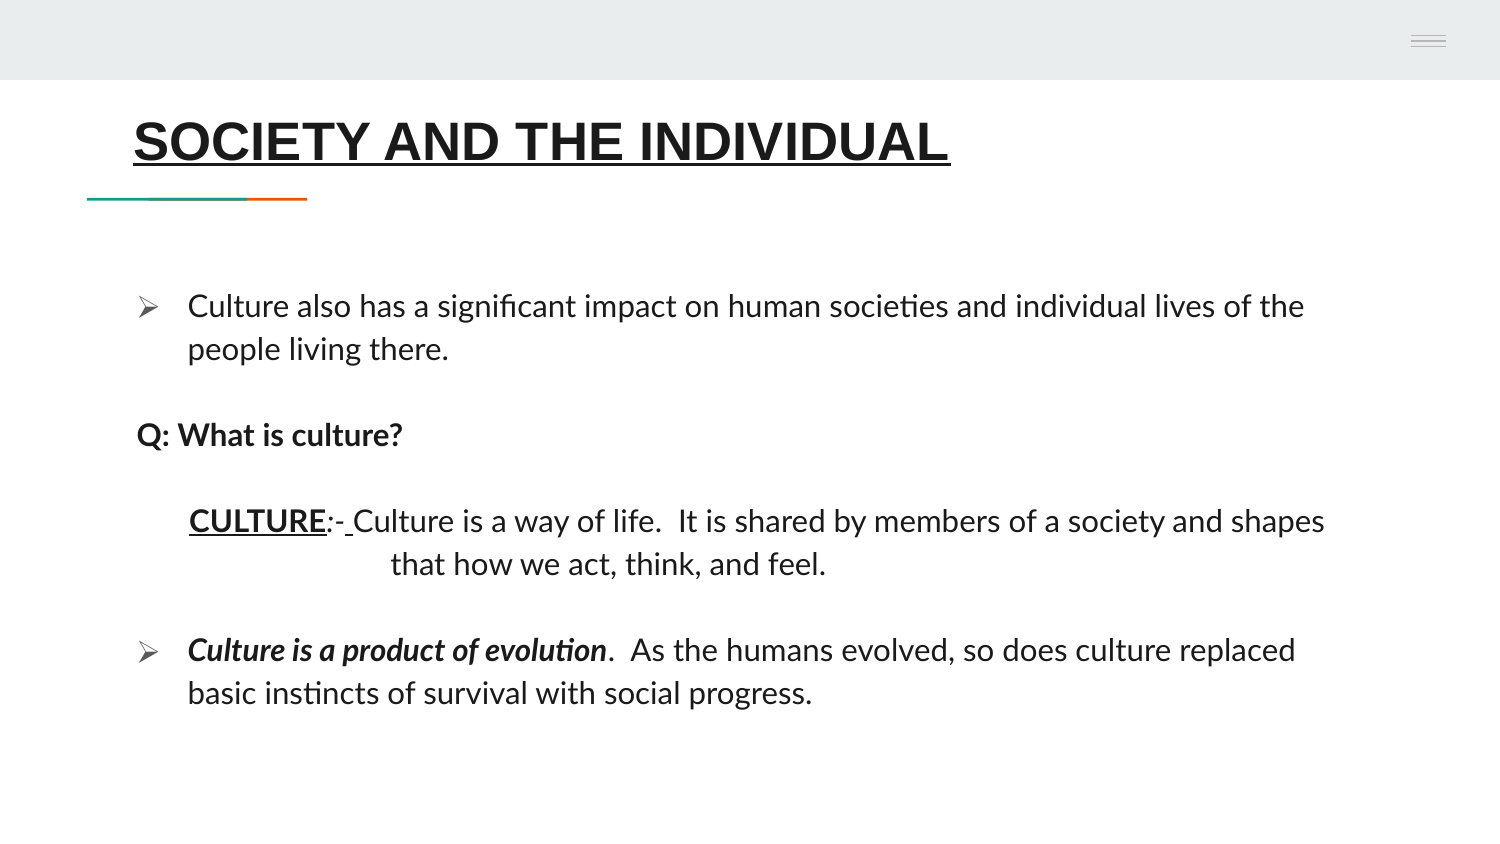

# SOCIETY AND THE INDIVIDUAL

Culture also has a significant impact on human societies and individual lives of the people living there.

Q: What is culture?

       CULTURE:- Culture is a way of life.  It is shared by members of a society and shapes   	             that how we act, think, and feel.

Culture is a product of evolution.  As the humans evolved, so does culture replaced basic instincts of survival with social progress.